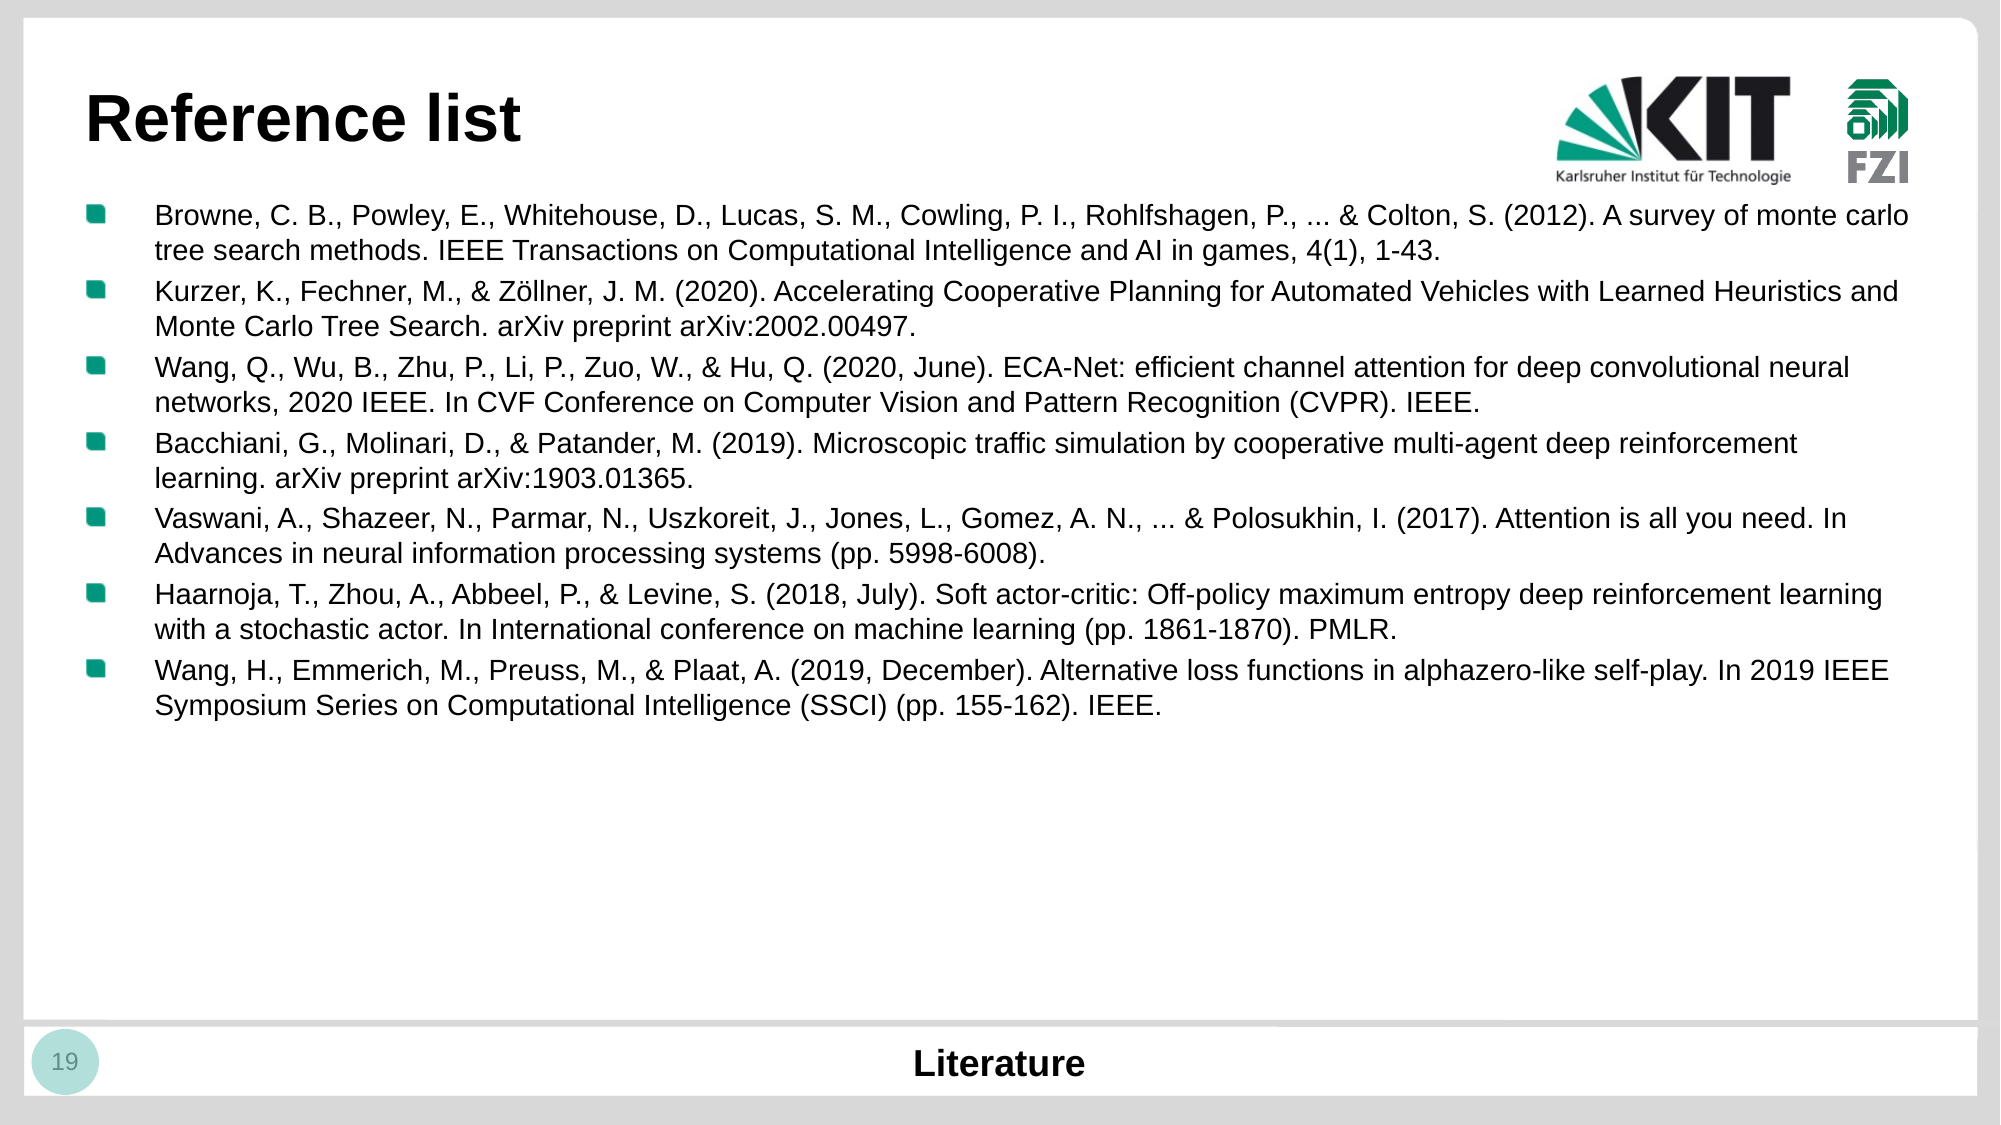

# Reference list
Browne, C. B., Powley, E., Whitehouse, D., Lucas, S. M., Cowling, P. I., Rohlfshagen, P., ... & Colton, S. (2012). A survey of monte carlo tree search methods. IEEE Transactions on Computational Intelligence and AI in games, 4(1), 1-43.
Kurzer, K., Fechner, M., & Zöllner, J. M. (2020). Accelerating Cooperative Planning for Automated Vehicles with Learned Heuristics and Monte Carlo Tree Search. arXiv preprint arXiv:2002.00497.
Wang, Q., Wu, B., Zhu, P., Li, P., Zuo, W., & Hu, Q. (2020, June). ECA-Net: efficient channel attention for deep convolutional neural networks, 2020 IEEE. In CVF Conference on Computer Vision and Pattern Recognition (CVPR). IEEE.
Bacchiani, G., Molinari, D., & Patander, M. (2019). Microscopic traffic simulation by cooperative multi-agent deep reinforcement learning. arXiv preprint arXiv:1903.01365.
Vaswani, A., Shazeer, N., Parmar, N., Uszkoreit, J., Jones, L., Gomez, A. N., ... & Polosukhin, I. (2017). Attention is all you need. In Advances in neural information processing systems (pp. 5998-6008).
Haarnoja, T., Zhou, A., Abbeel, P., & Levine, S. (2018, July). Soft actor-critic: Off-policy maximum entropy deep reinforcement learning with a stochastic actor. In International conference on machine learning (pp. 1861-1870). PMLR.
Wang, H., Emmerich, M., Preuss, M., & Plaat, A. (2019, December). Alternative loss functions in alphazero-like self-play. In 2019 IEEE Symposium Series on Computational Intelligence (SSCI) (pp. 155-162). IEEE.

19
Literature